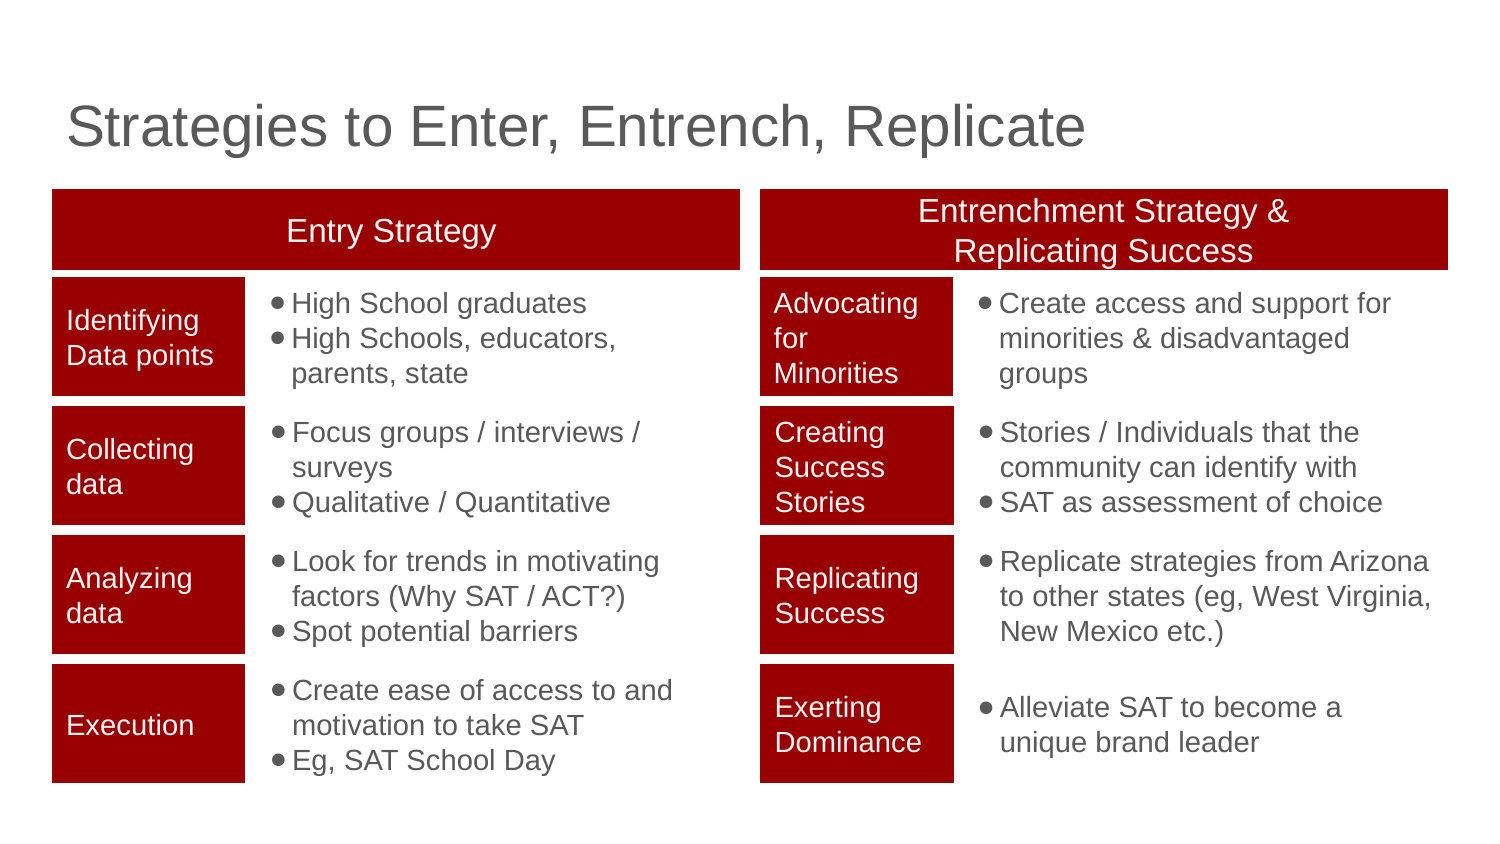

# Strategies to Enter, Entrench, Replicate
Entry Strategy
Entrenchment Strategy &
Replicating Success
Advocating for Minorities
Create access and support for minorities & disadvantaged groups
Identifying Data points
High School graduates
High Schools, educators, parents, state
Creating Success Stories
Stories / Individuals that the community can identify with
SAT as assessment of choice
Collecting data
Focus groups / interviews / surveys
Qualitative / Quantitative
Replicating Success
Replicate strategies from Arizona to other states (eg, West Virginia, New Mexico etc.)
Analyzing data
Look for trends in motivating factors (Why SAT / ACT?)
Spot potential barriers
Exerting Dominance
Alleviate SAT to become a unique brand leader
Execution
Create ease of access to and motivation to take SAT
Eg, SAT School Day